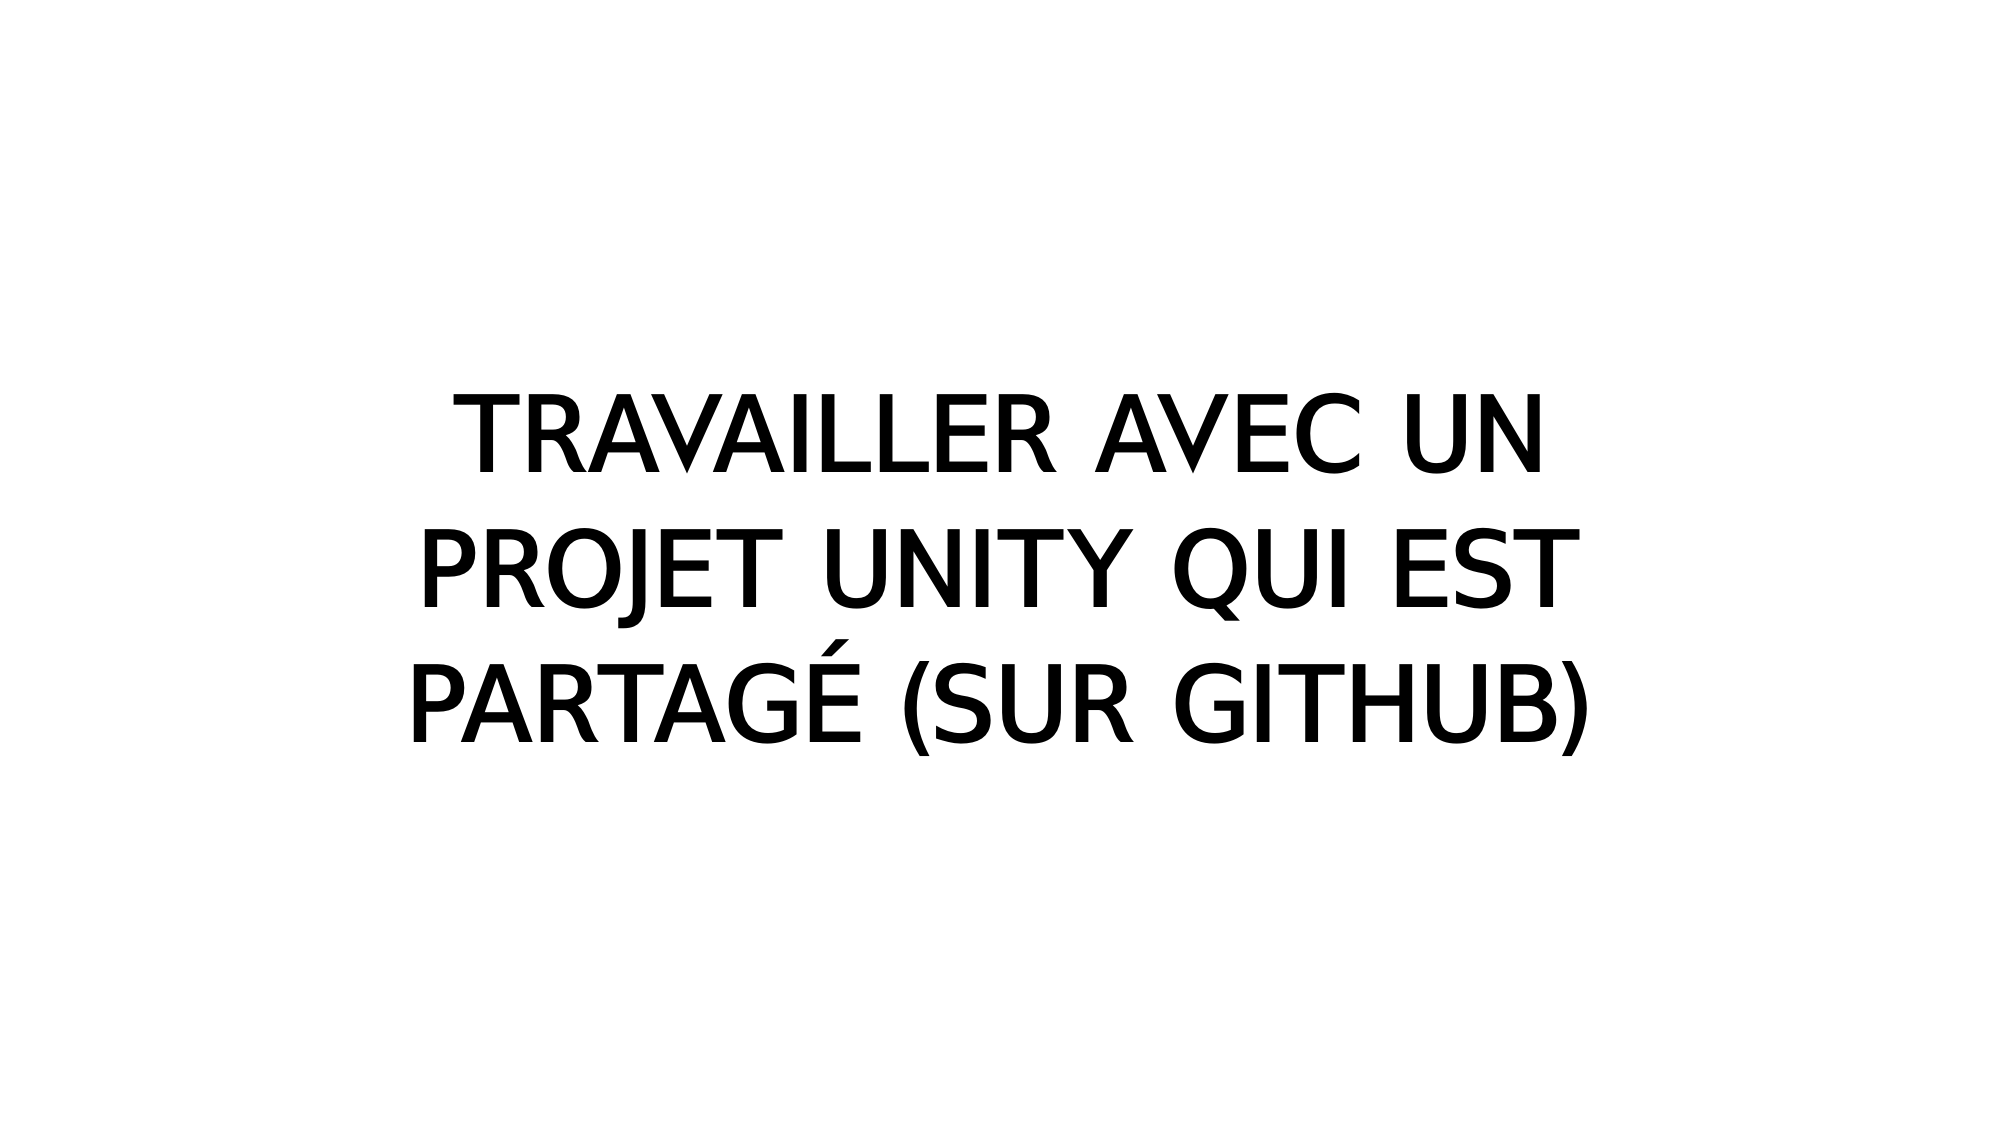

TRAVAILLER AVEC UN PROJET UNITY QUI EST PARTAGÉ (SUR GITHUB)